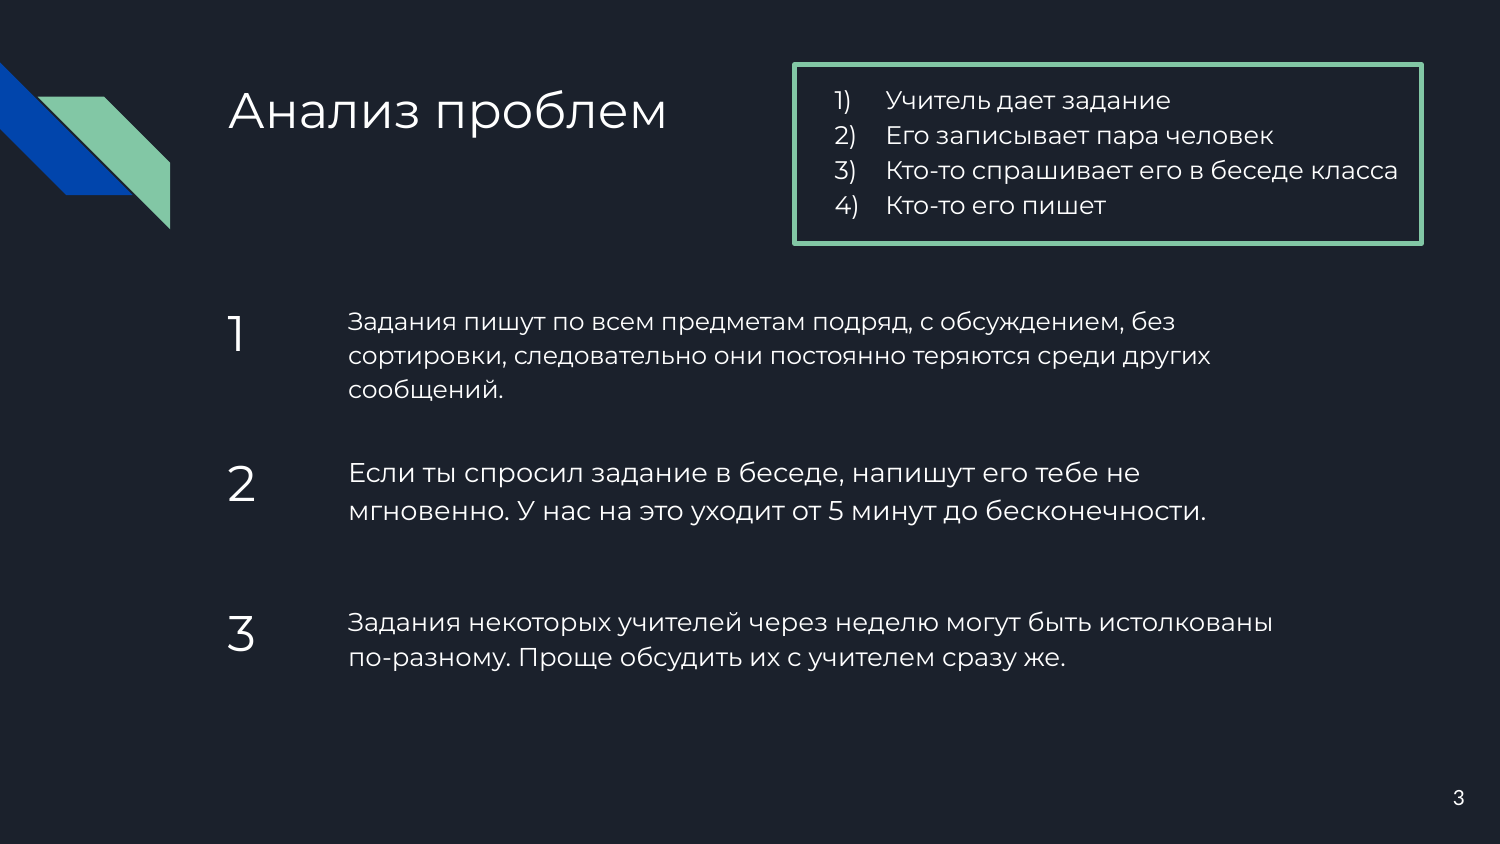

# Анализ проблем
Учитель дает задание
Его записывает пара человек
Кто-то спрашивает его в беседе класса
Кто-то его пишет
1

Задания пишут по всем предметам подряд, с обсуждением, без сортировки, следовательно они постоянно теряются среди других сообщений.
2

Если ты спросил задание в беседе, напишут его тебе не мгновенно. У нас на это уходит от 5 минут до бесконечности.
3
Задания некоторых учителей через неделю могут быть истолкованы по-разному. Проще обсудить их с учителем сразу же.
3